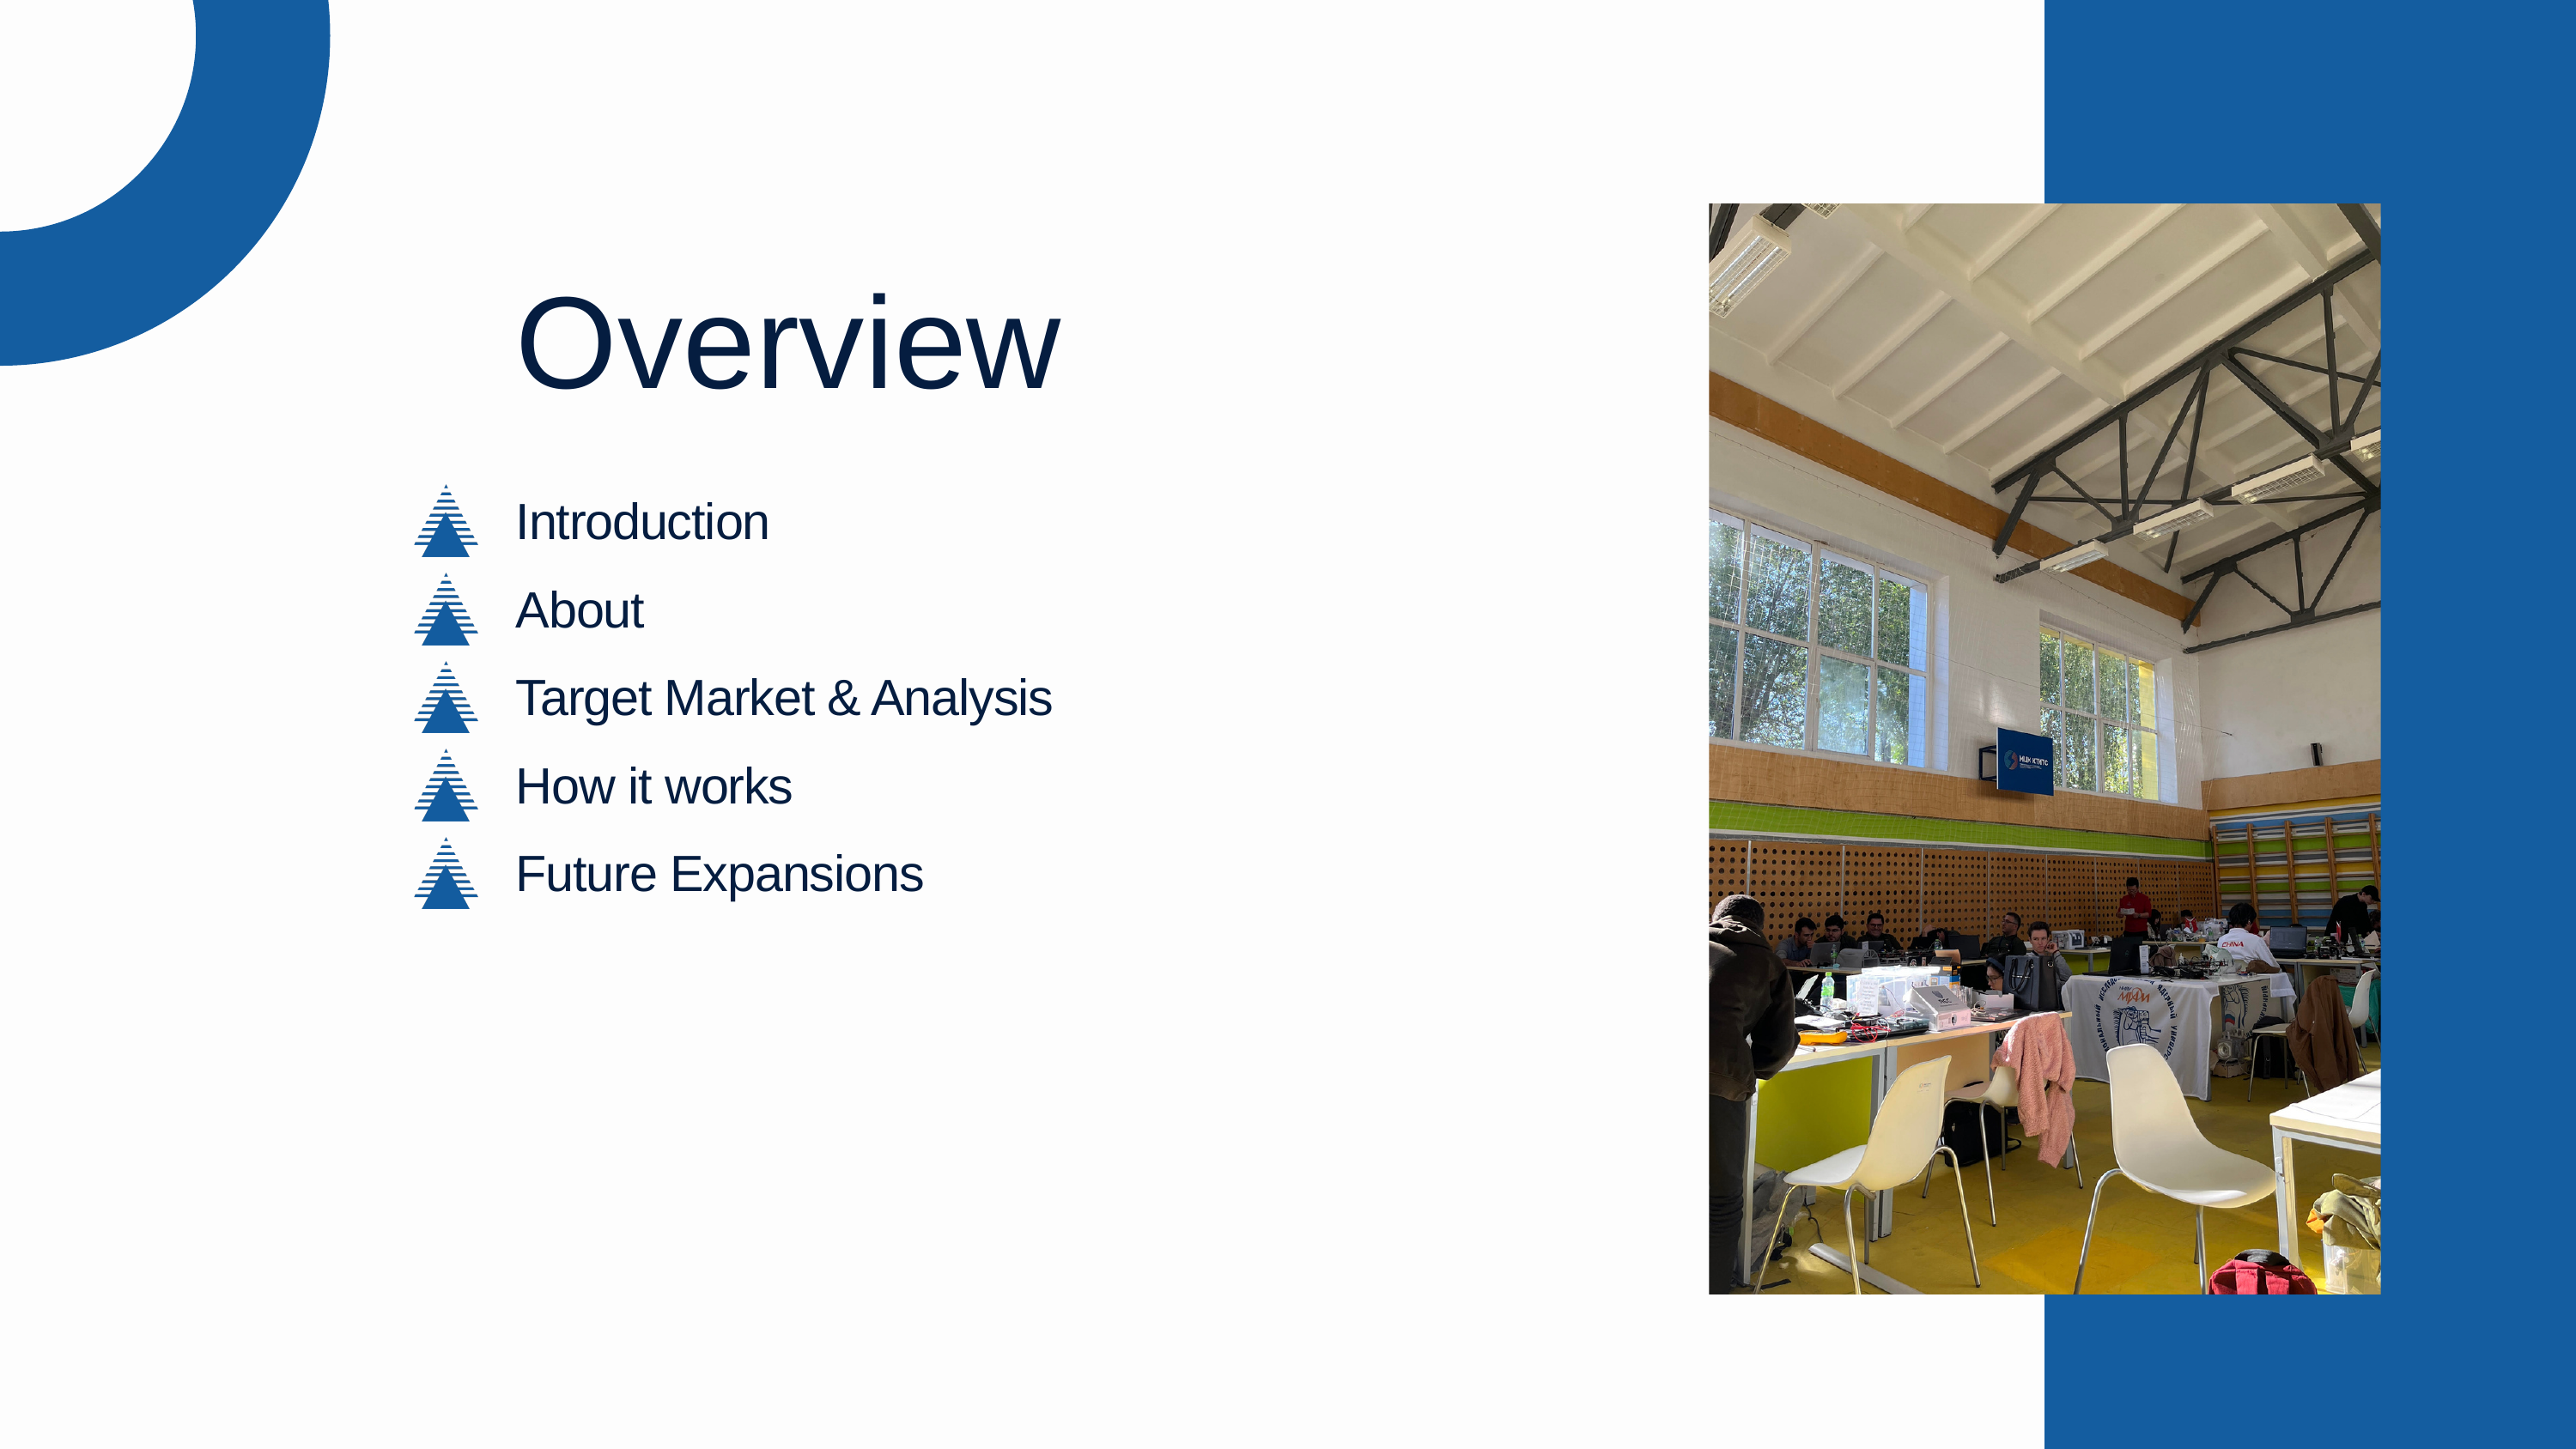

Overview
Introduction

About

Target Market & Analysis

How it works

Future Expansions